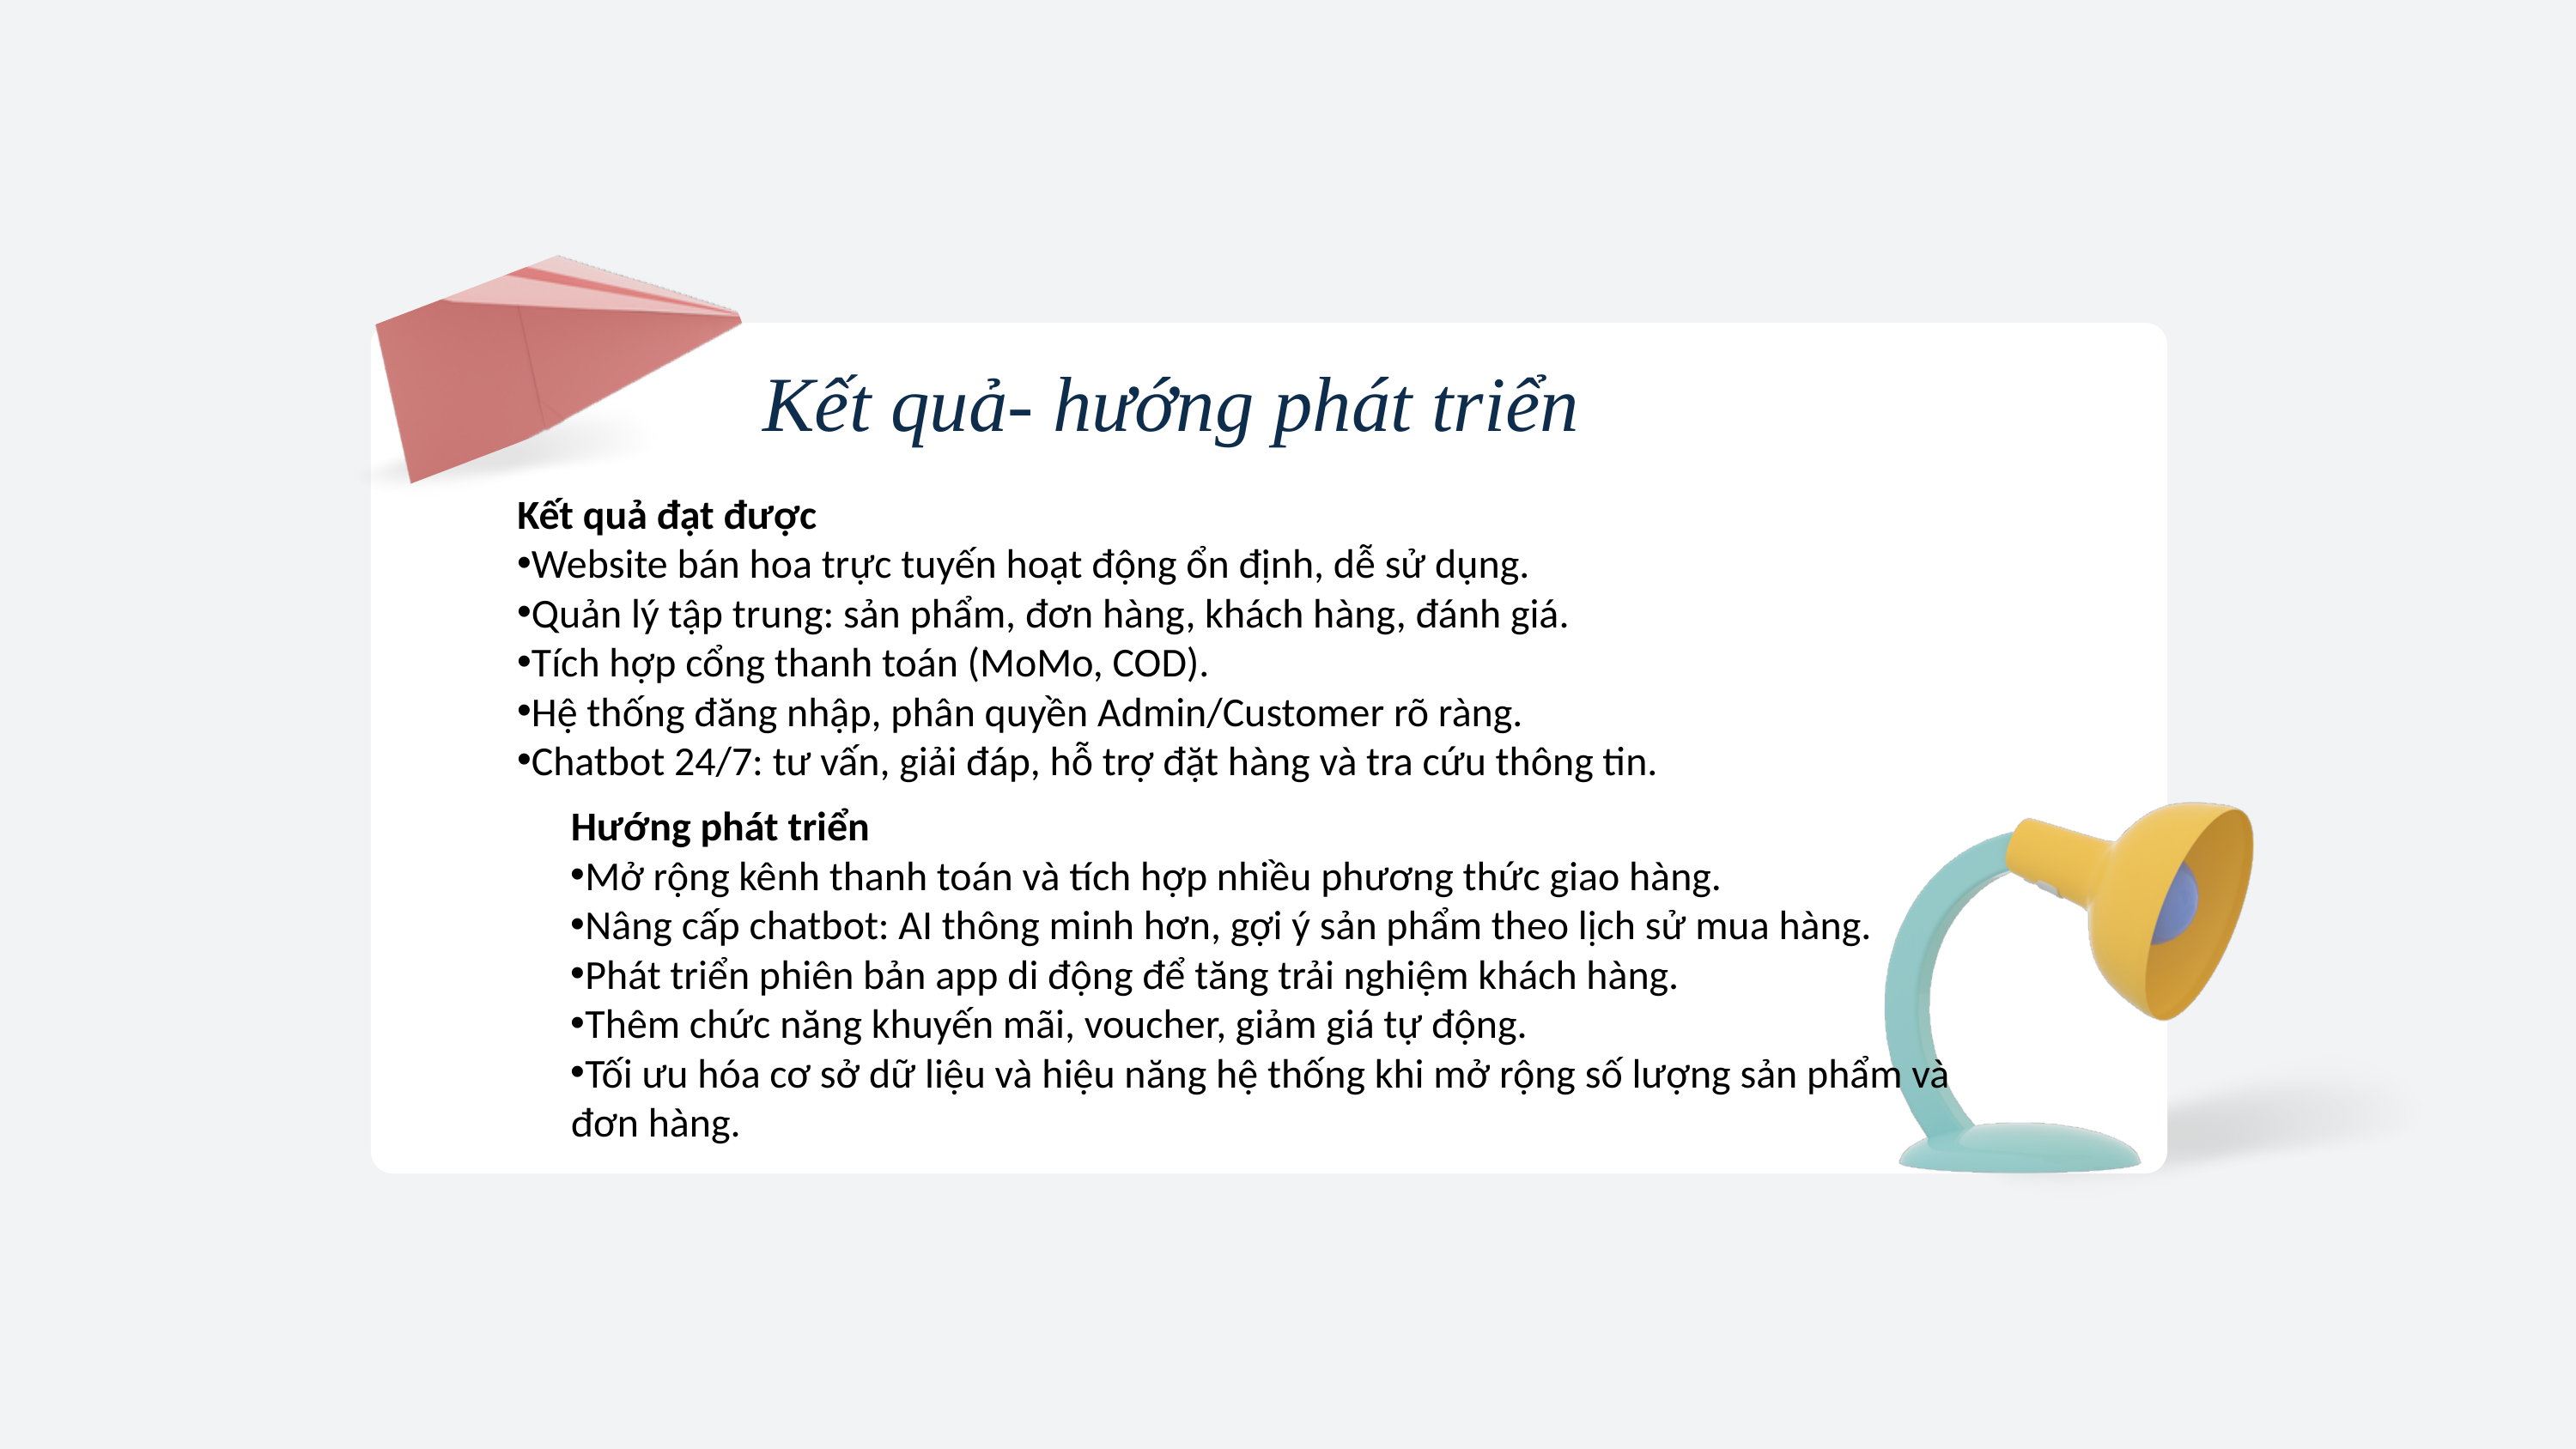

Kết quả- hướng phát triển

Kết quả đạt được
Website bán hoa trực tuyến hoạt động ổn định, dễ sử dụng.
Quản lý tập trung: sản phẩm, đơn hàng, khách hàng, đánh giá.
Tích hợp cổng thanh toán (MoMo, COD).
Hệ thống đăng nhập, phân quyền Admin/Customer rõ ràng.
Chatbot 24/7: tư vấn, giải đáp, hỗ trợ đặt hàng và tra cứu thông tin.
Hướng phát triển
Mở rộng kênh thanh toán và tích hợp nhiều phương thức giao hàng.
Nâng cấp chatbot: AI thông minh hơn, gợi ý sản phẩm theo lịch sử mua hàng.
Phát triển phiên bản app di động để tăng trải nghiệm khách hàng.
Thêm chức năng khuyến mãi, voucher, giảm giá tự động.
Tối ưu hóa cơ sở dữ liệu và hiệu năng hệ thống khi mở rộng số lượng sản phẩm và đơn hàng.